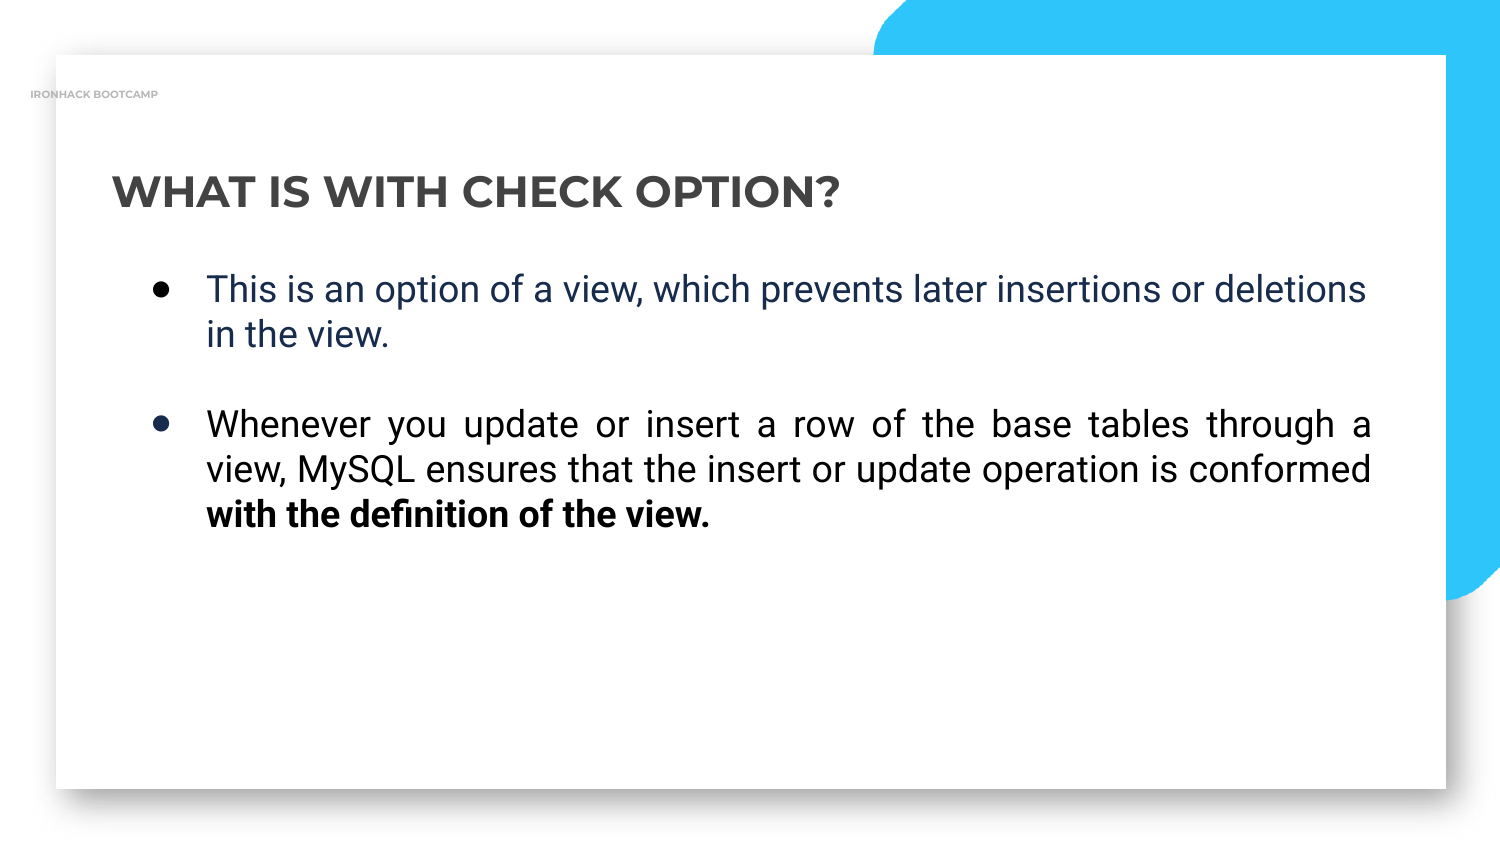

IRONHACK BOOTCAMP
WHAT IS WITH CHECK OPTION?
This is an option of a view, which prevents later insertions or deletions in the view.

Whenever you update or insert a row of the base tables through a view, MySQL ensures that the insert or update operation is conformed with the definition of the view.